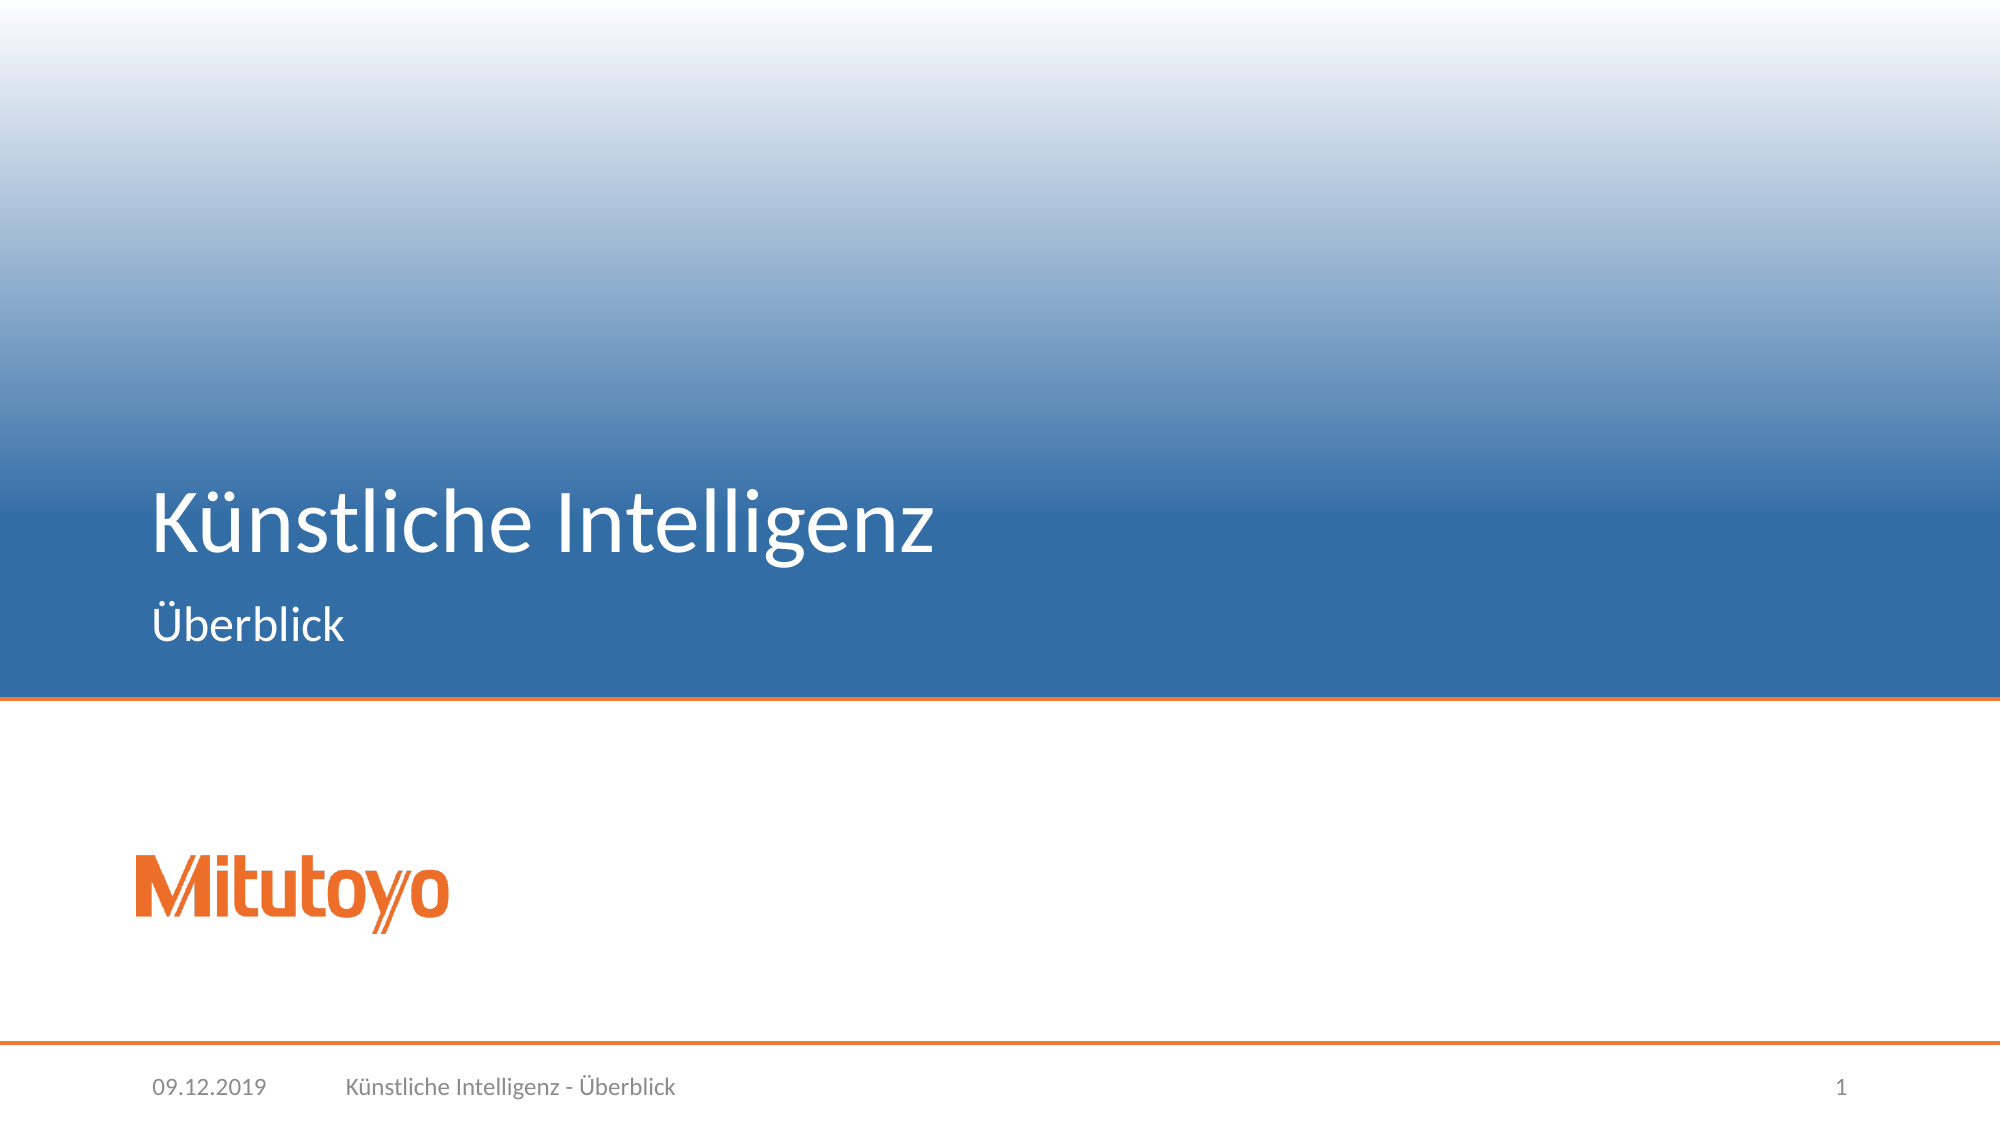

# Künstliche Intelligenz
Überblick
09.12.2019
Künstliche Intelligenz - Überblick
1